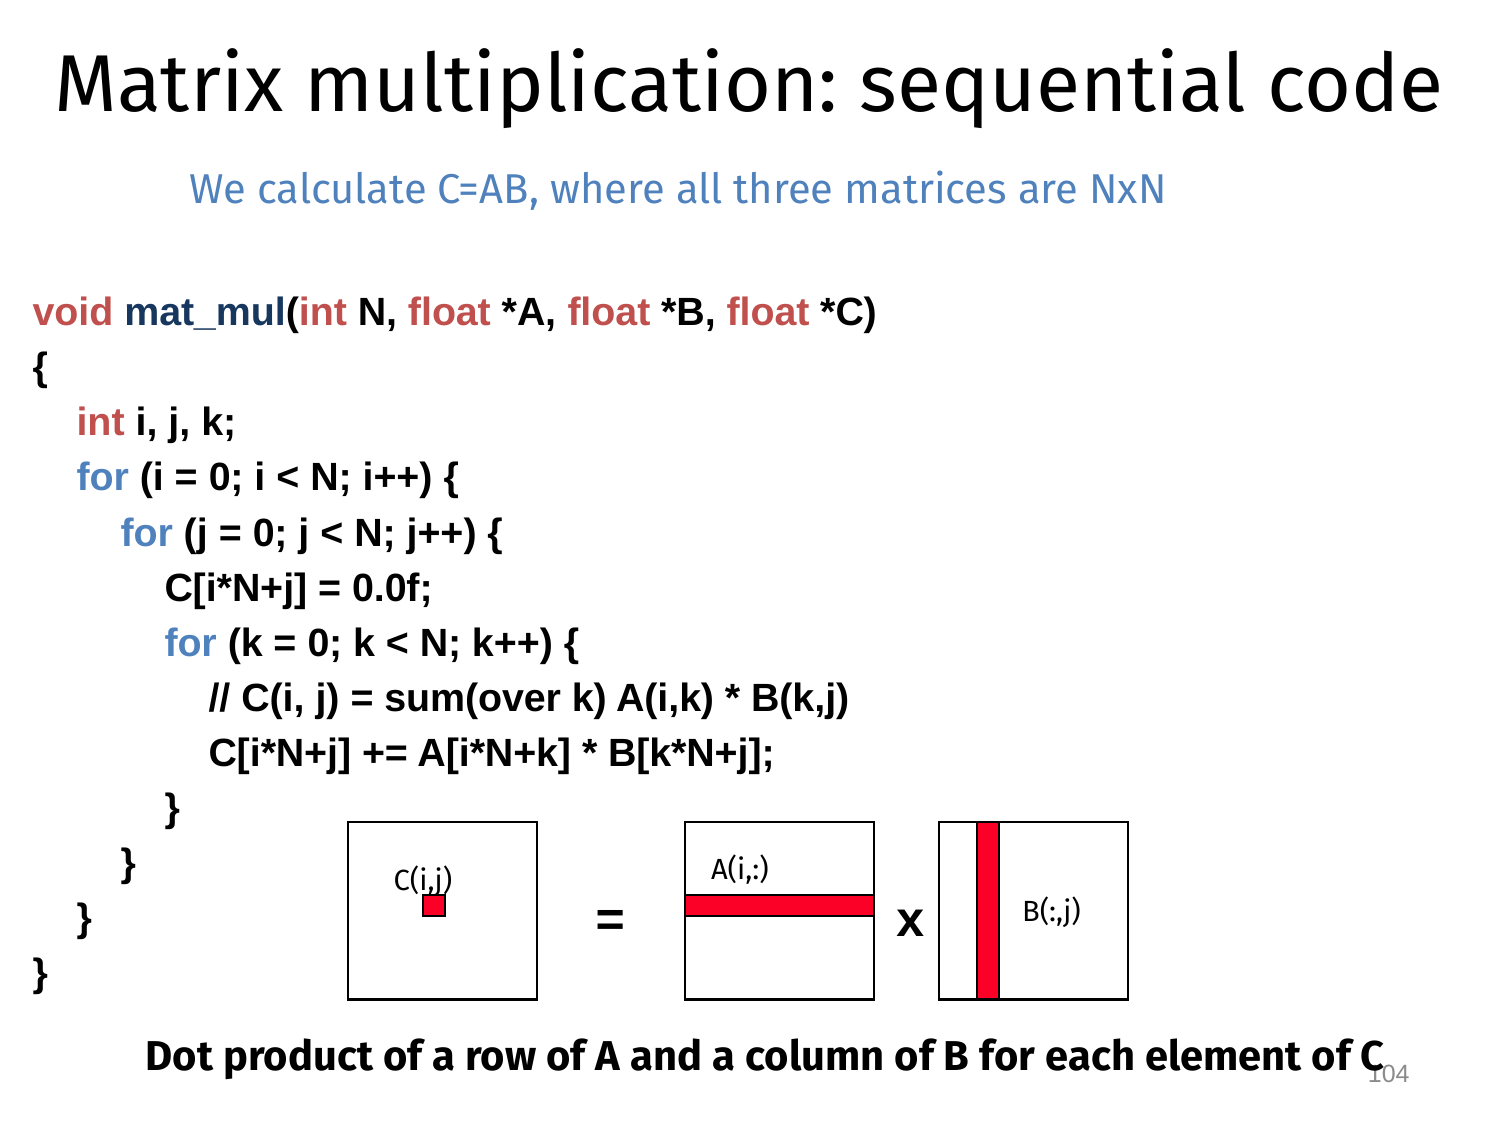

# Matrix multiplication: sequential code
We calculate C=AB, where all three matrices are NxN
void mat_mul(int N, float *A, float *B, float *C)
{
    int i, j, k;
    for (i = 0; i < N; i++) {
        for (j = 0; j < N; j++) {
            C[i*N+j] = 0.0f;
            for (k = 0; k < N; k++) {
                // C(i, j) = sum(over k) A(i,k) * B(k,j)
                C[i*N+j] += A[i*N+k] * B[k*N+j];
            }
        }
    }
}

A(i,:)
C(i,j)
=
x
B(:,j)

Dot product of a row of A and a column of B for each element of C
104